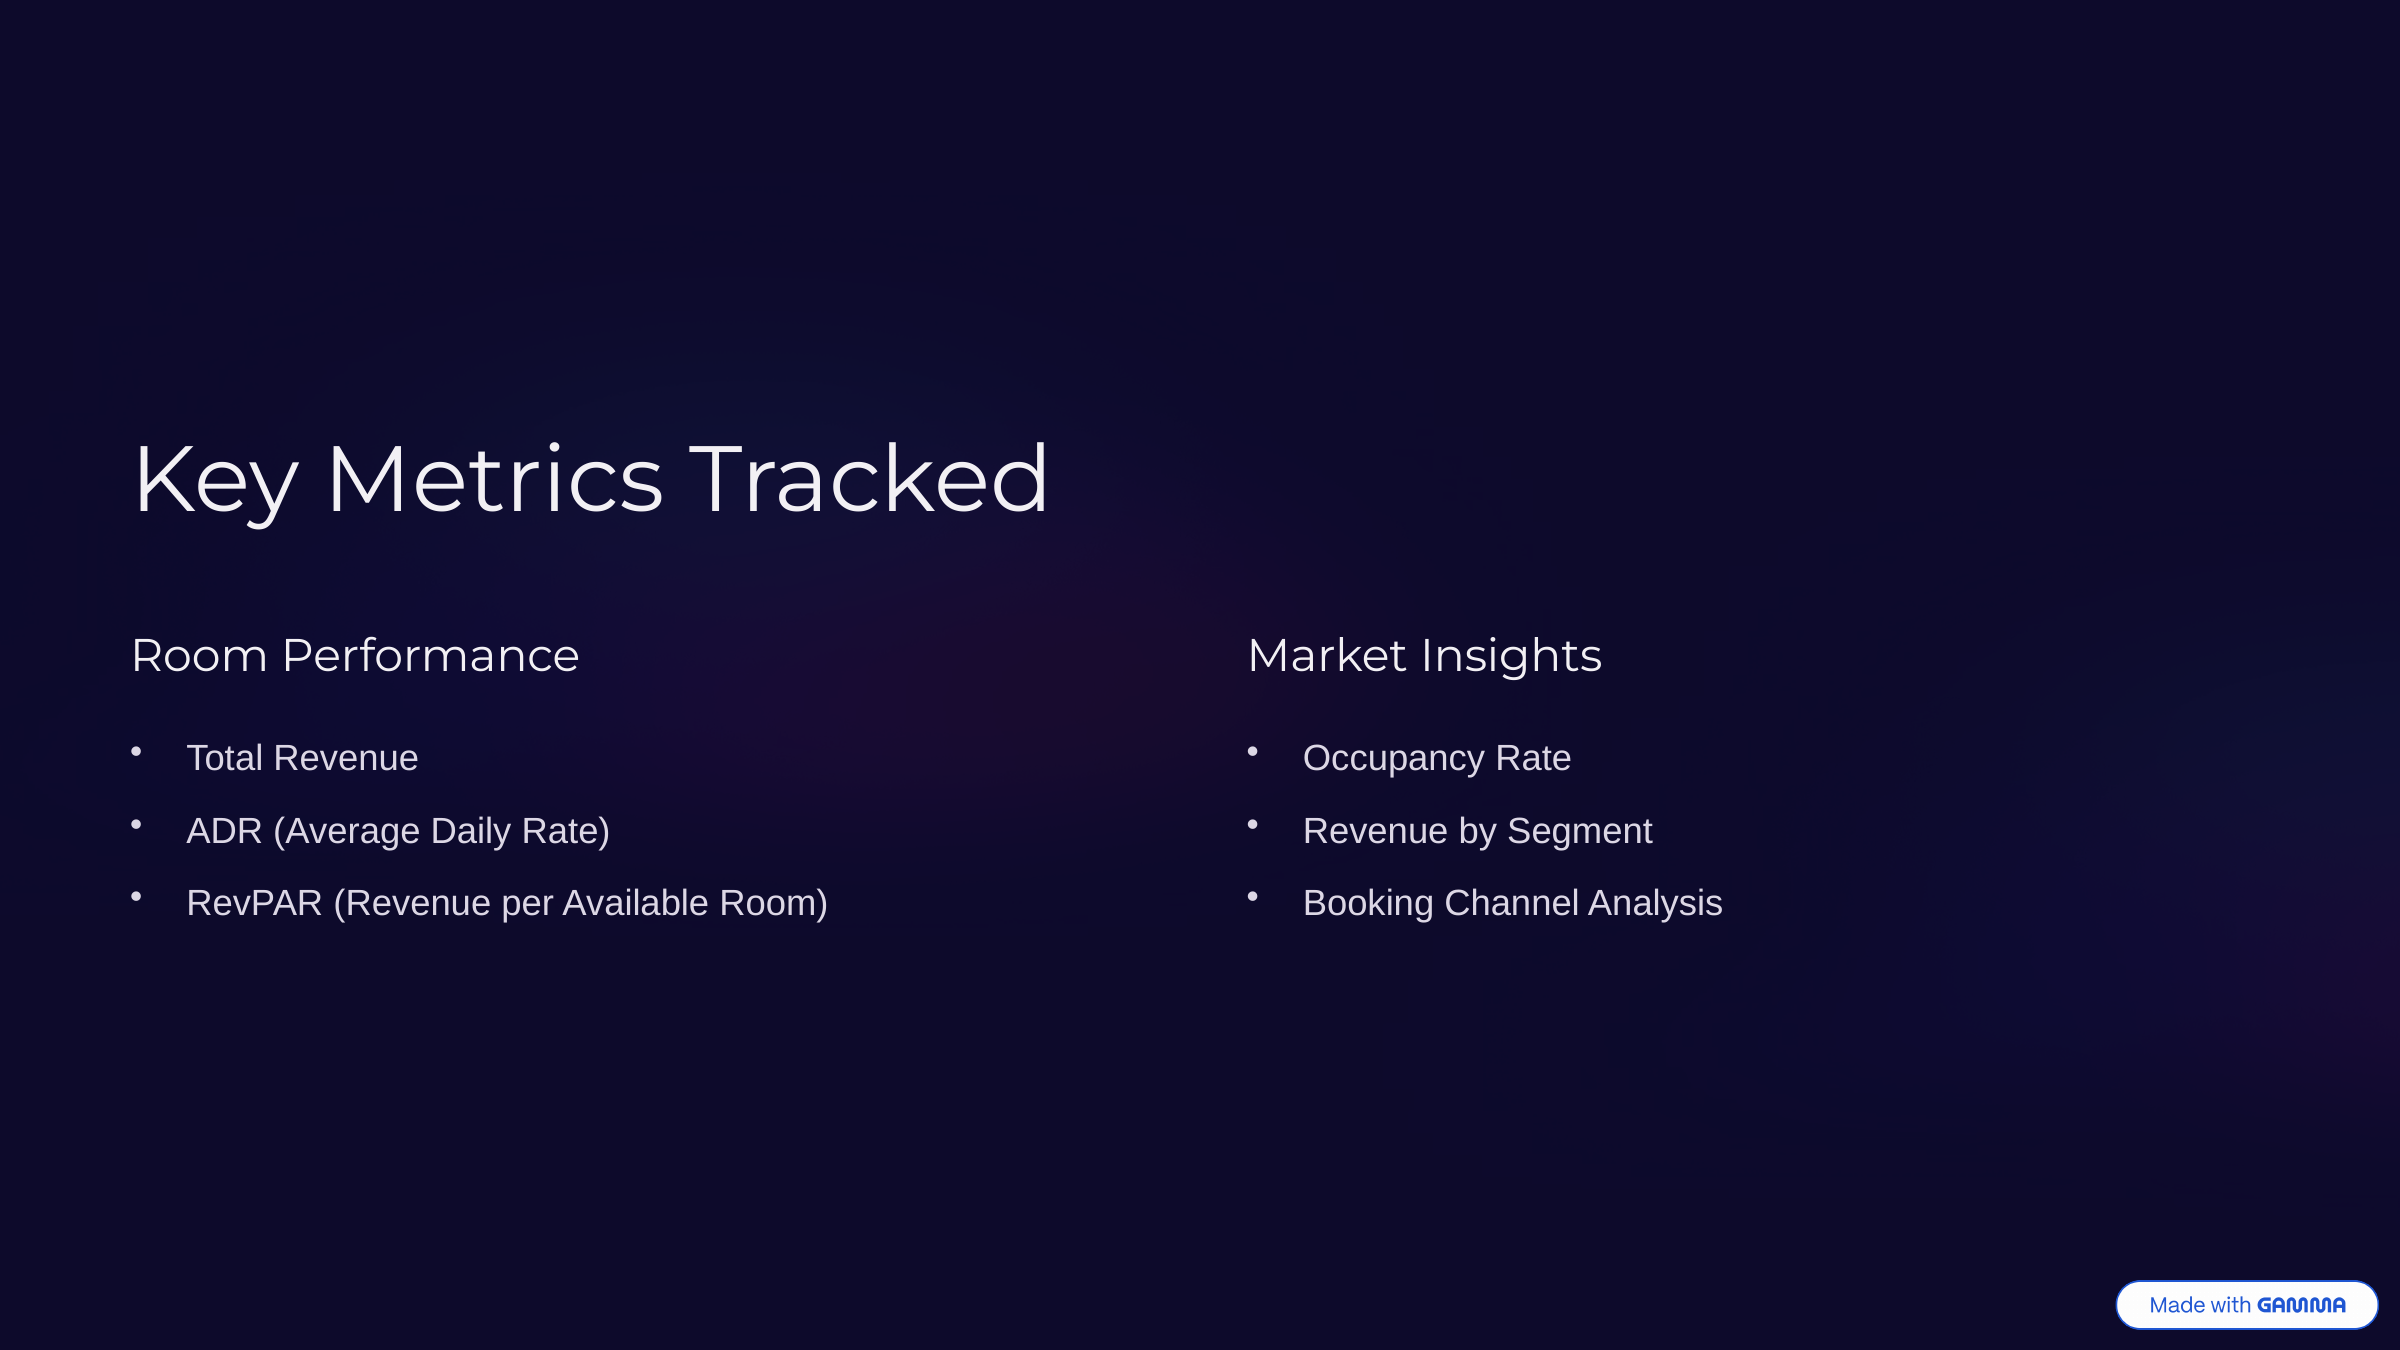

Key Metrics Tracked
Room Performance
Market Insights
Total Revenue
Occupancy Rate
ADR (Average Daily Rate)
Revenue by Segment
RevPAR (Revenue per Available Room)
Booking Channel Analysis